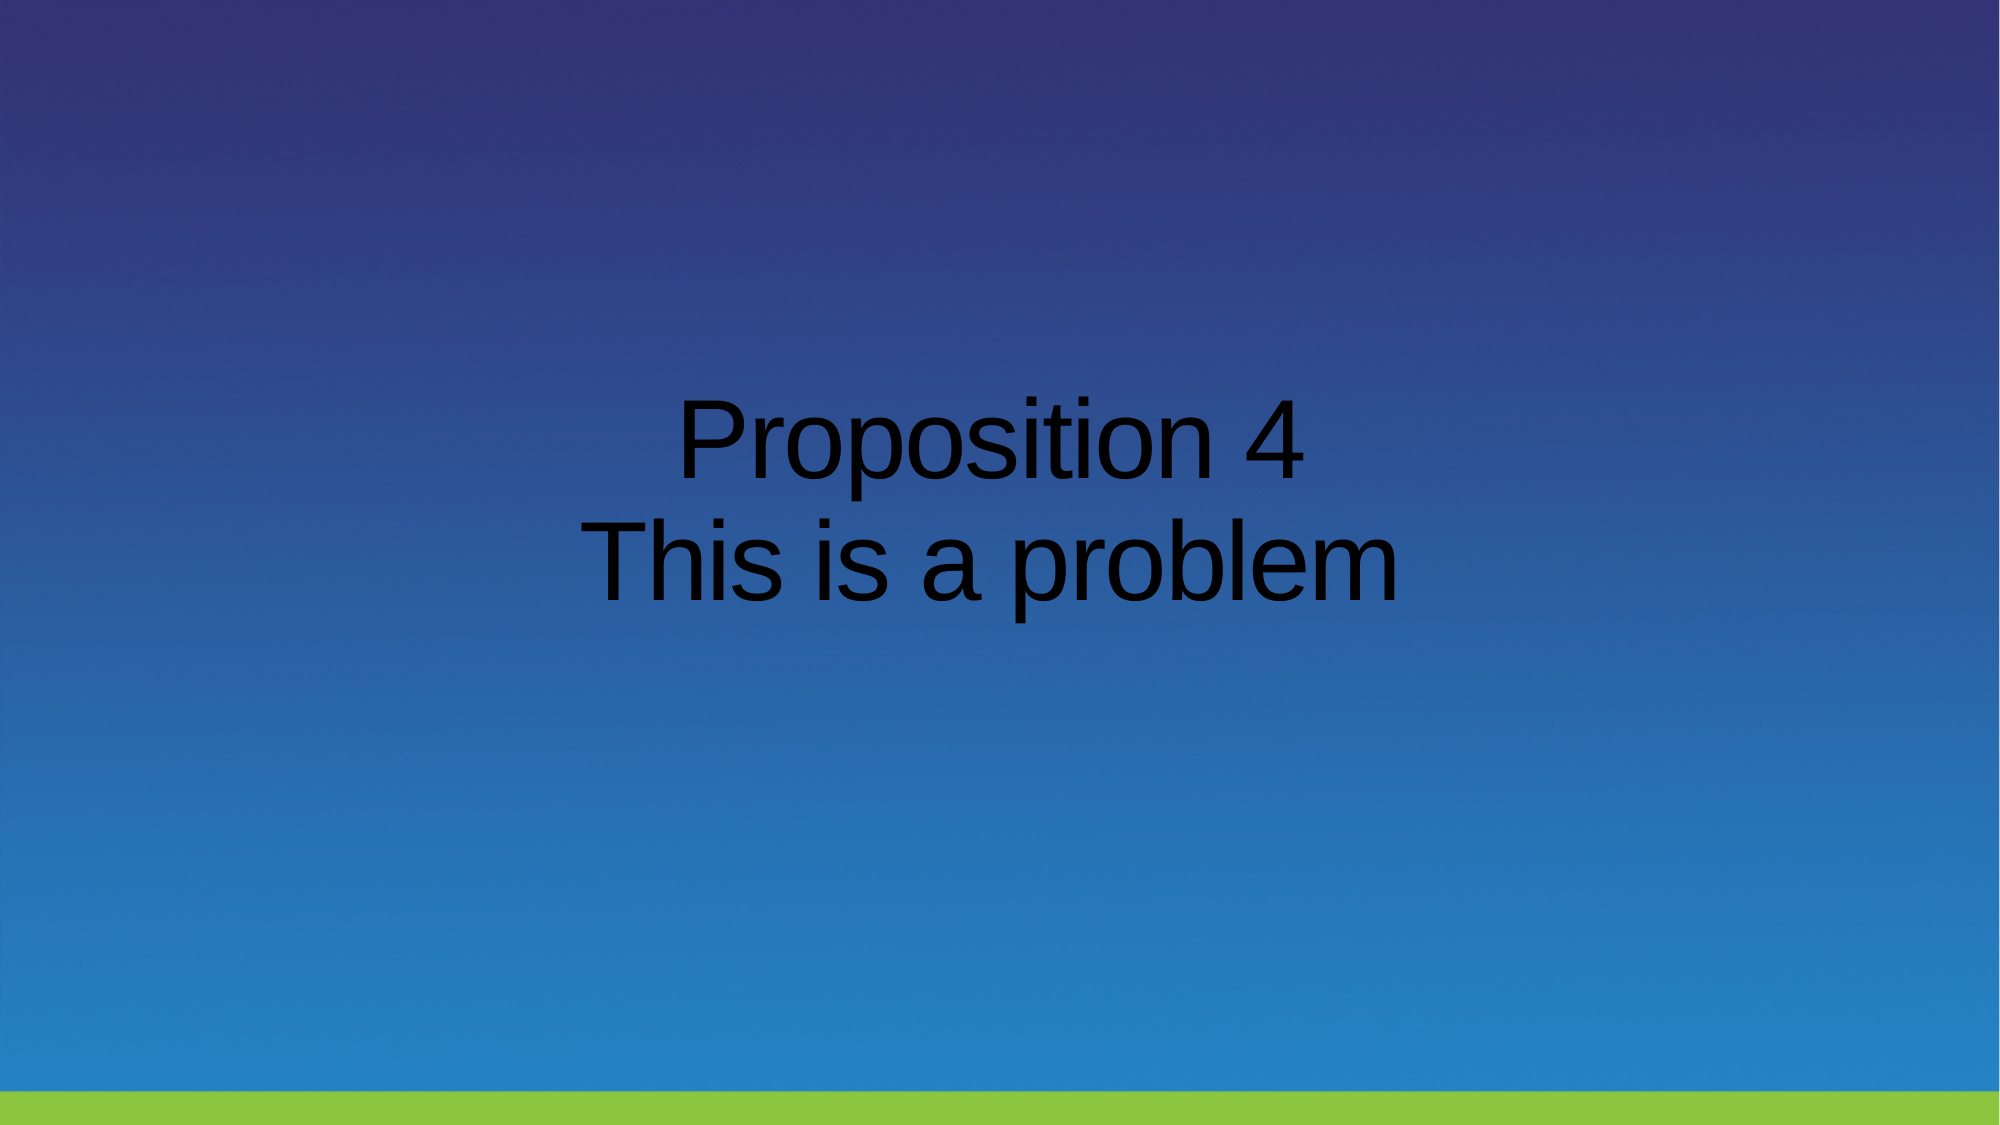

# Proposition 4 This is a problem